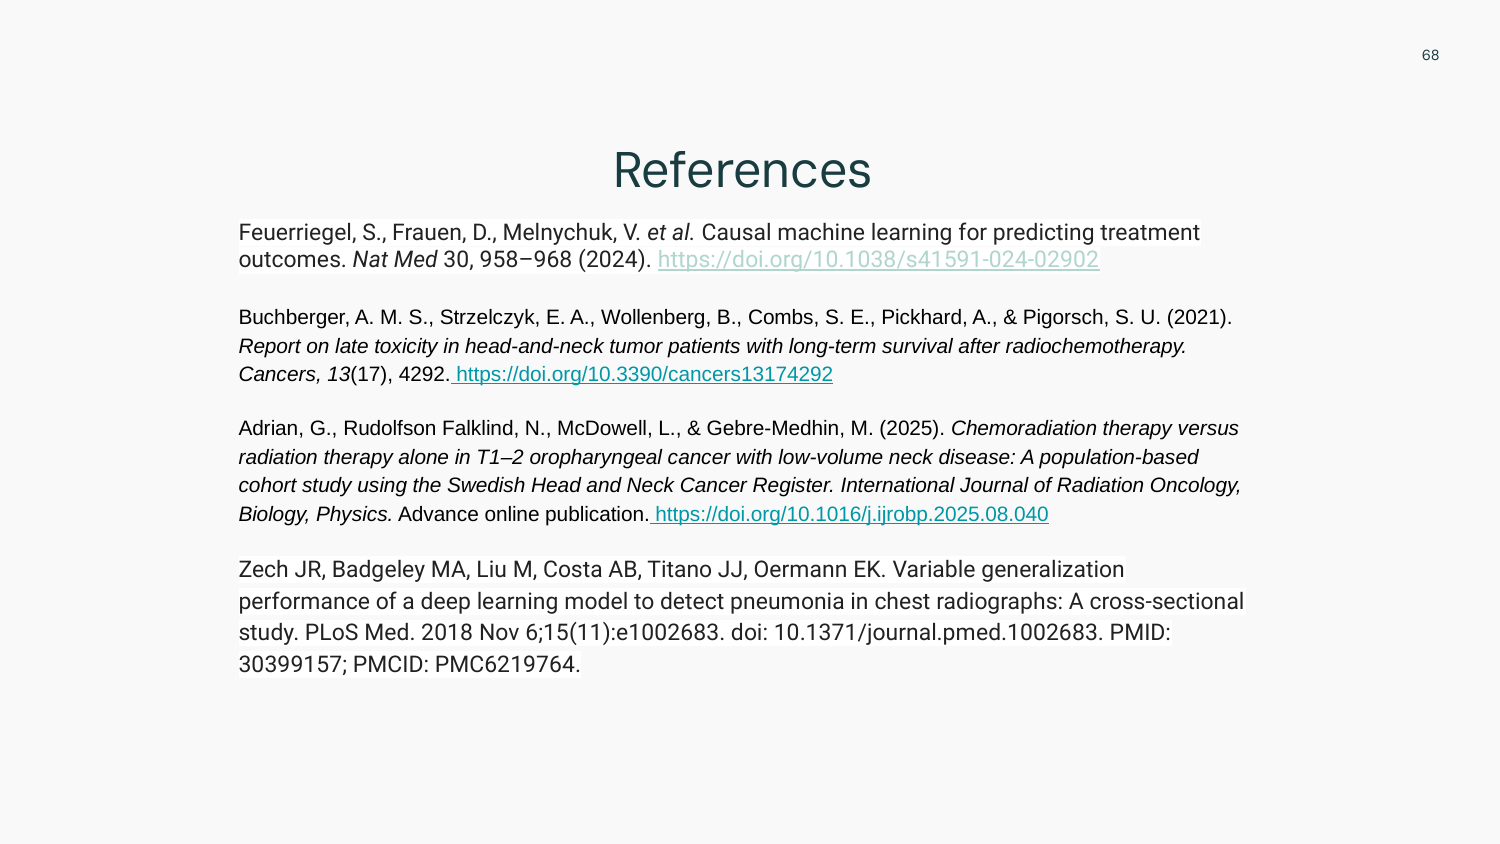

68
References
# Feuerriegel, S., Frauen, D., Melnychuk, V. et al. Causal machine learning for predicting treatment outcomes. Nat Med 30, 958–968 (2024). https://doi.org/10.1038/s41591-024-02902

Buchberger, A. M. S., Strzelczyk, E. A., Wollenberg, B., Combs, S. E., Pickhard, A., & Pigorsch, S. U. (2021). Report on late toxicity in head-and-neck tumor patients with long-term survival after radiochemotherapy. Cancers, 13(17), 4292. https://doi.org/10.3390/cancers13174292
Adrian, G., Rudolfson Falklind, N., McDowell, L., & Gebre-Medhin, M. (2025). Chemoradiation therapy versus radiation therapy alone in T1–2 oropharyngeal cancer with low-volume neck disease: A population-based cohort study using the Swedish Head and Neck Cancer Register. International Journal of Radiation Oncology, Biology, Physics. Advance online publication. https://doi.org/10.1016/j.ijrobp.2025.08.040
Zech JR, Badgeley MA, Liu M, Costa AB, Titano JJ, Oermann EK. Variable generalization performance of a deep learning model to detect pneumonia in chest radiographs: A cross-sectional study. PLoS Med. 2018 Nov 6;15(11):e1002683. doi: 10.1371/journal.pmed.1002683. PMID: 30399157; PMCID: PMC6219764.